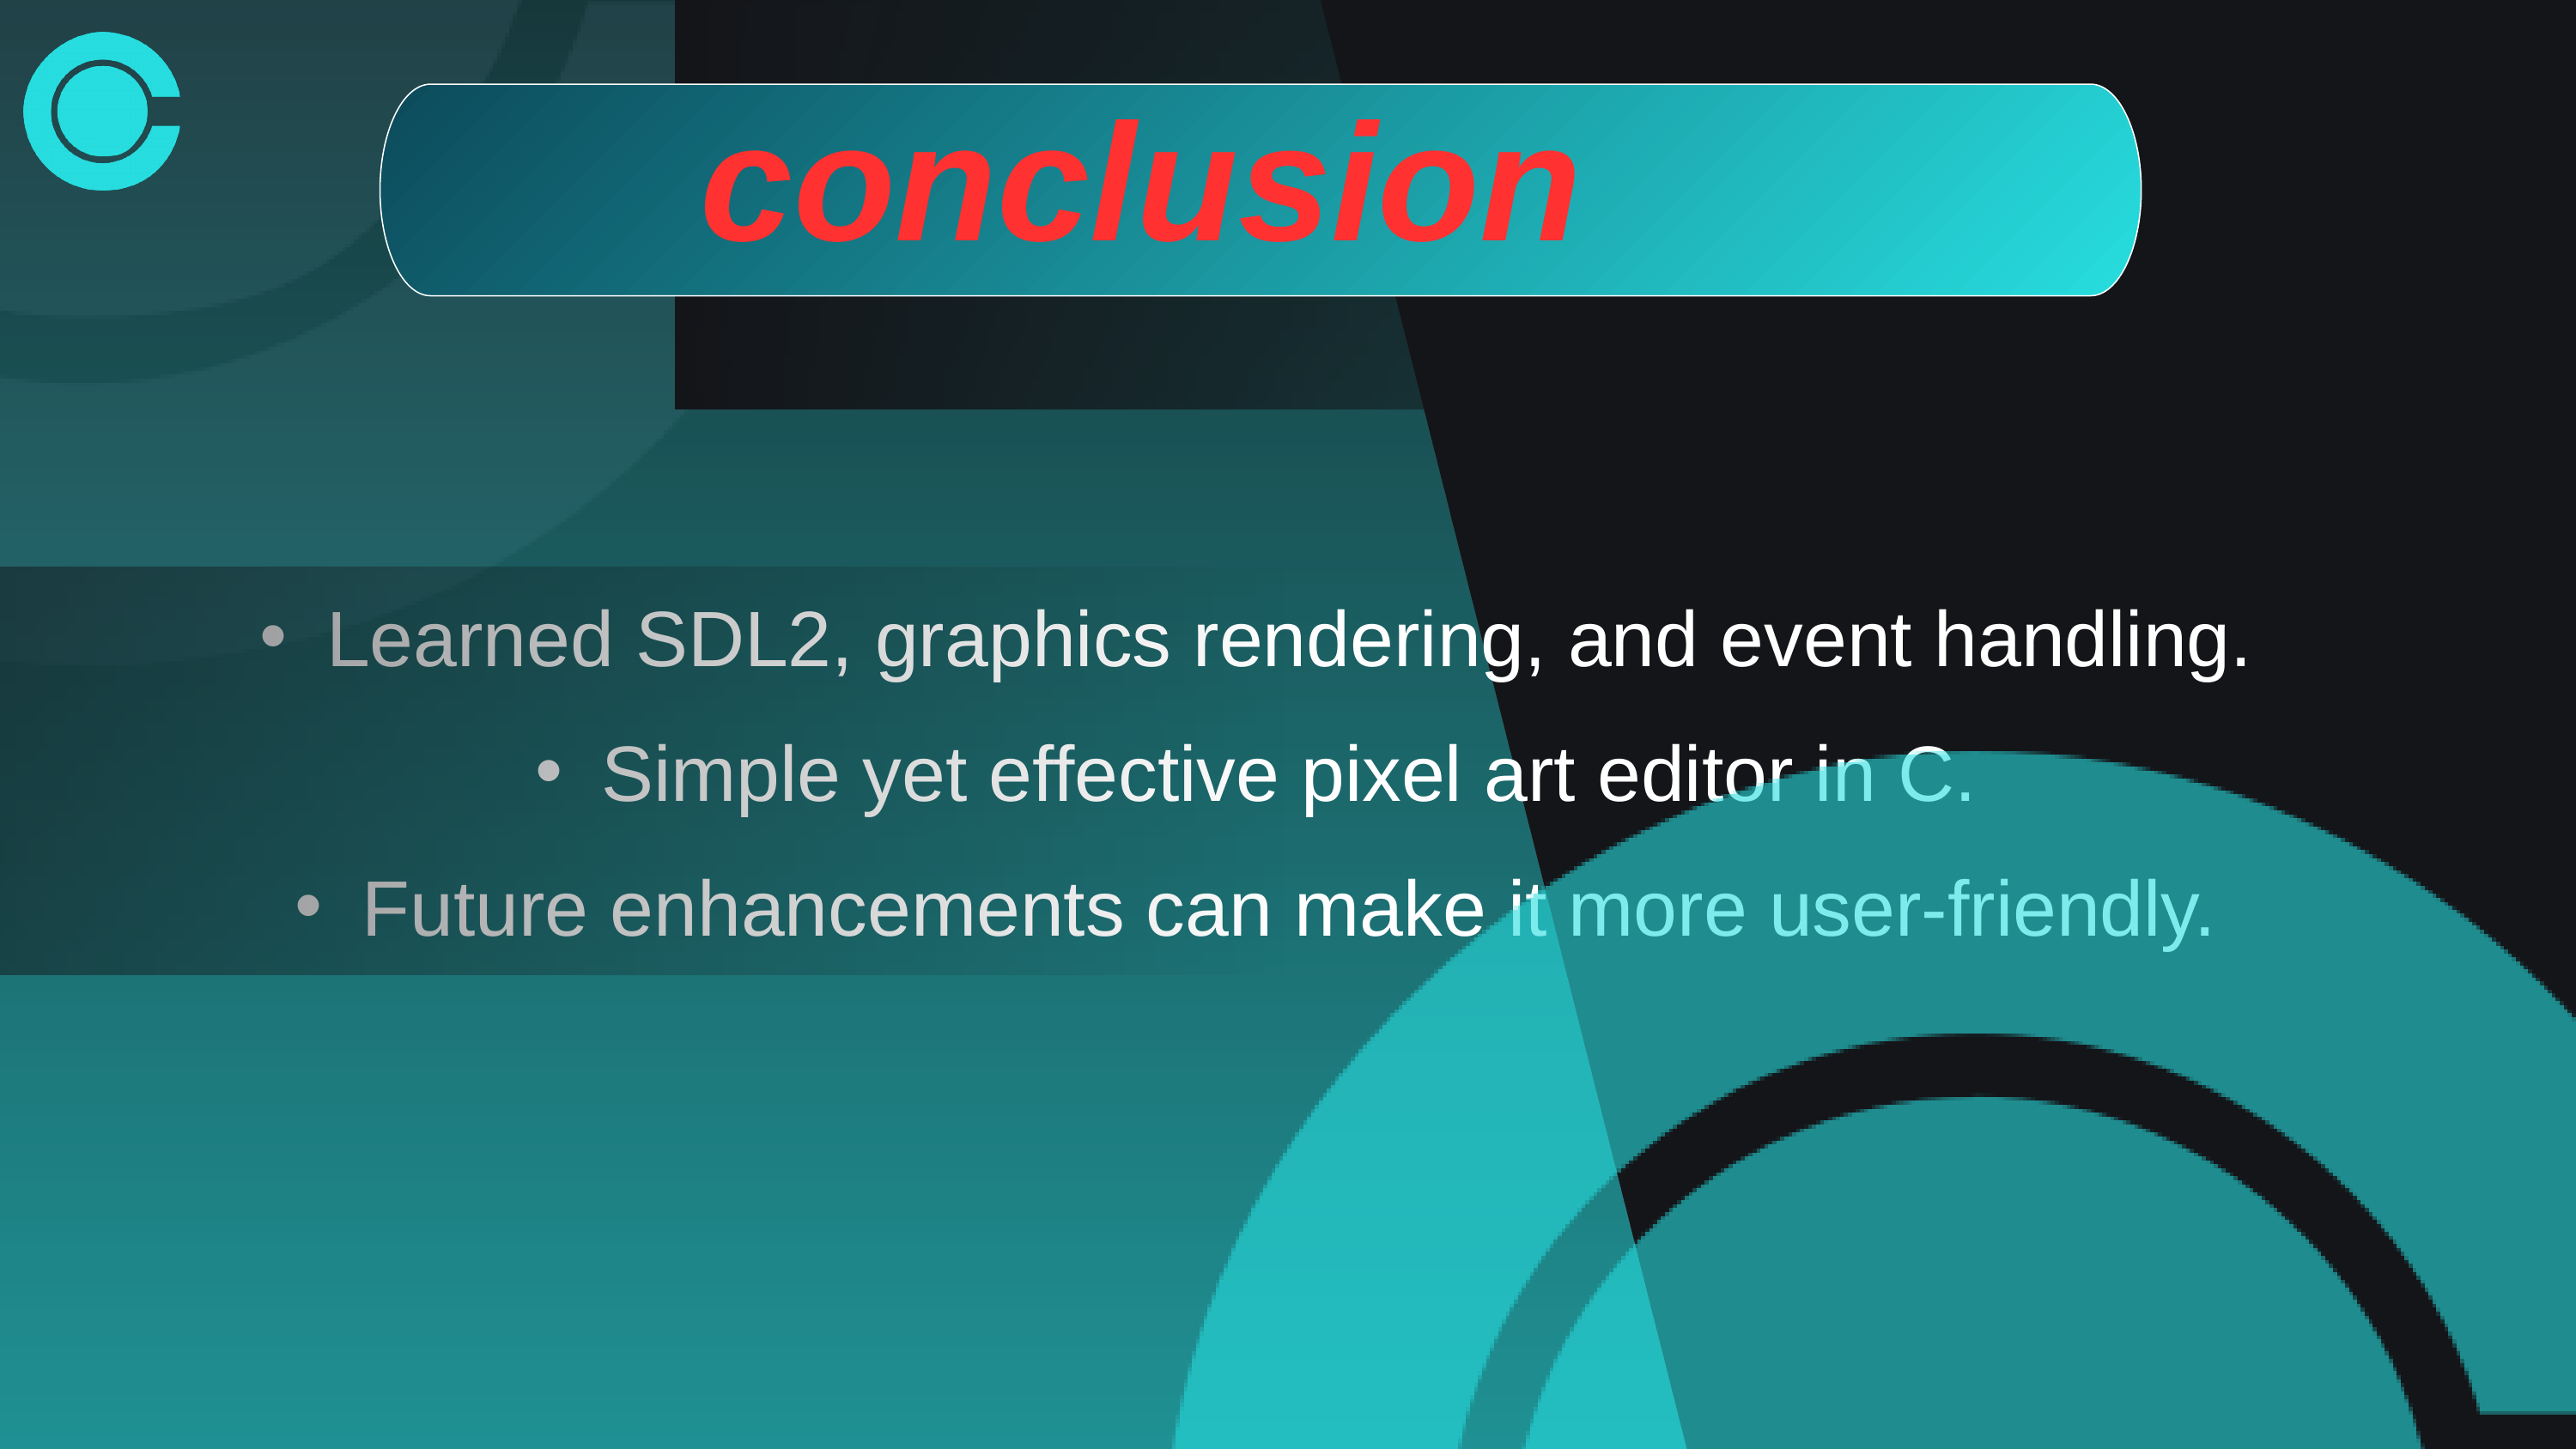

conclusion

Learned SDL2, graphics rendering, and event handling.
Simple yet effective pixel art editor in C.
Future enhancements can make it more user-friendly.